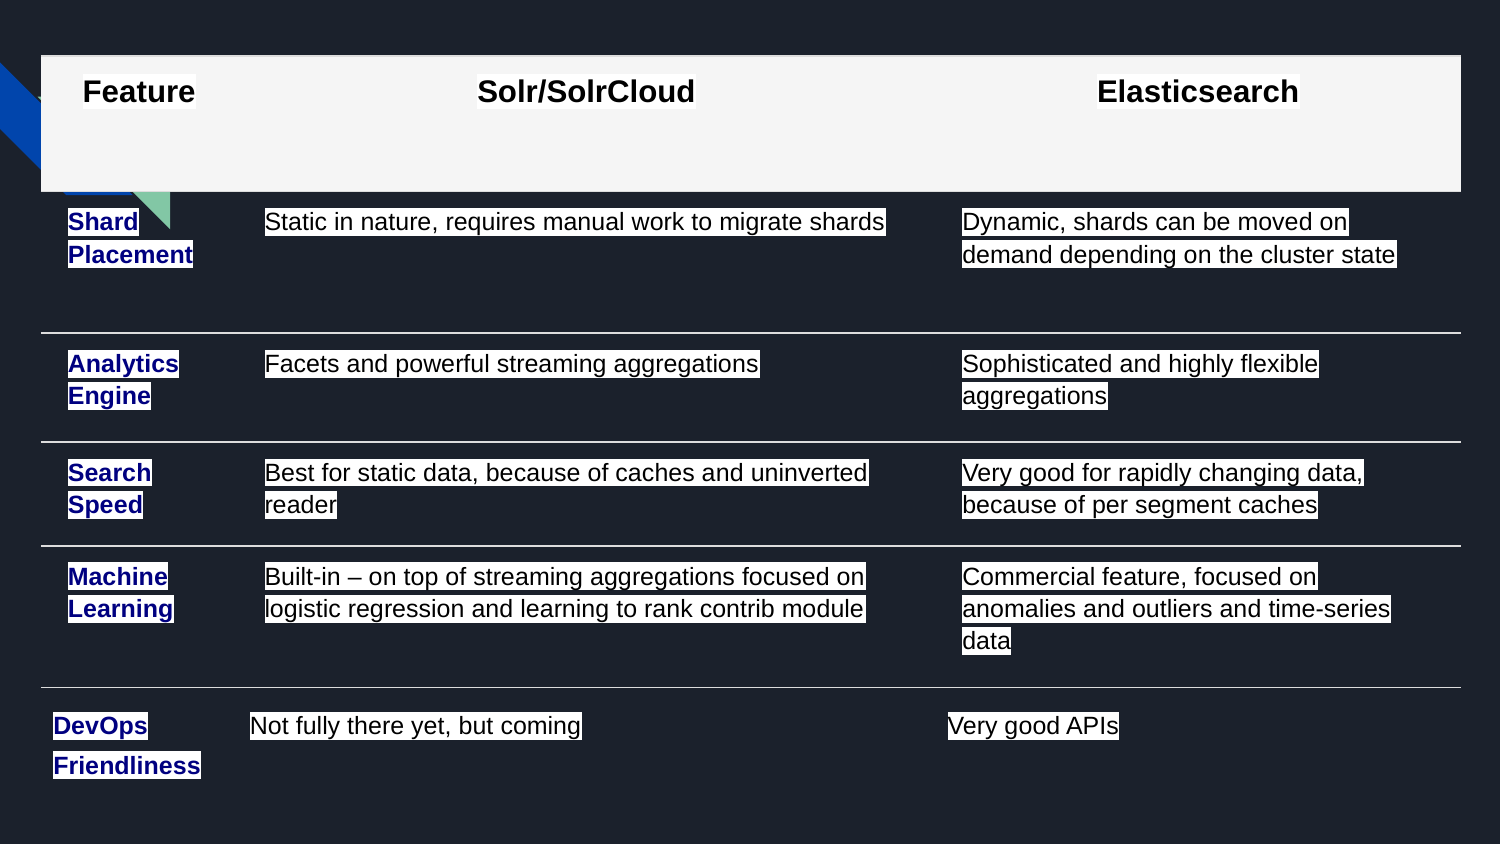

| Feature | Solr/SolrCloud | Elasticsearch |
| --- | --- | --- |
| Shard Placement | Static in nature, requires manual work to migrate shards | Dynamic, shards can be moved on demand depending on the cluster state |
| Analytics Engine | Facets and powerful streaming aggregations | Sophisticated and highly flexible aggregations |
| Search Speed | Best for static data, because of caches and uninverted reader | Very good for rapidly changing data, because of per segment caches |
| Machine Learning | Built-in – on top of streaming aggregations focused on logistic regression and learning to rank contrib module | Commercial feature, focused on anomalies and outliers and time-series data |
| DevOps Friendliness | Not fully there yet, but coming | Very good APIs |